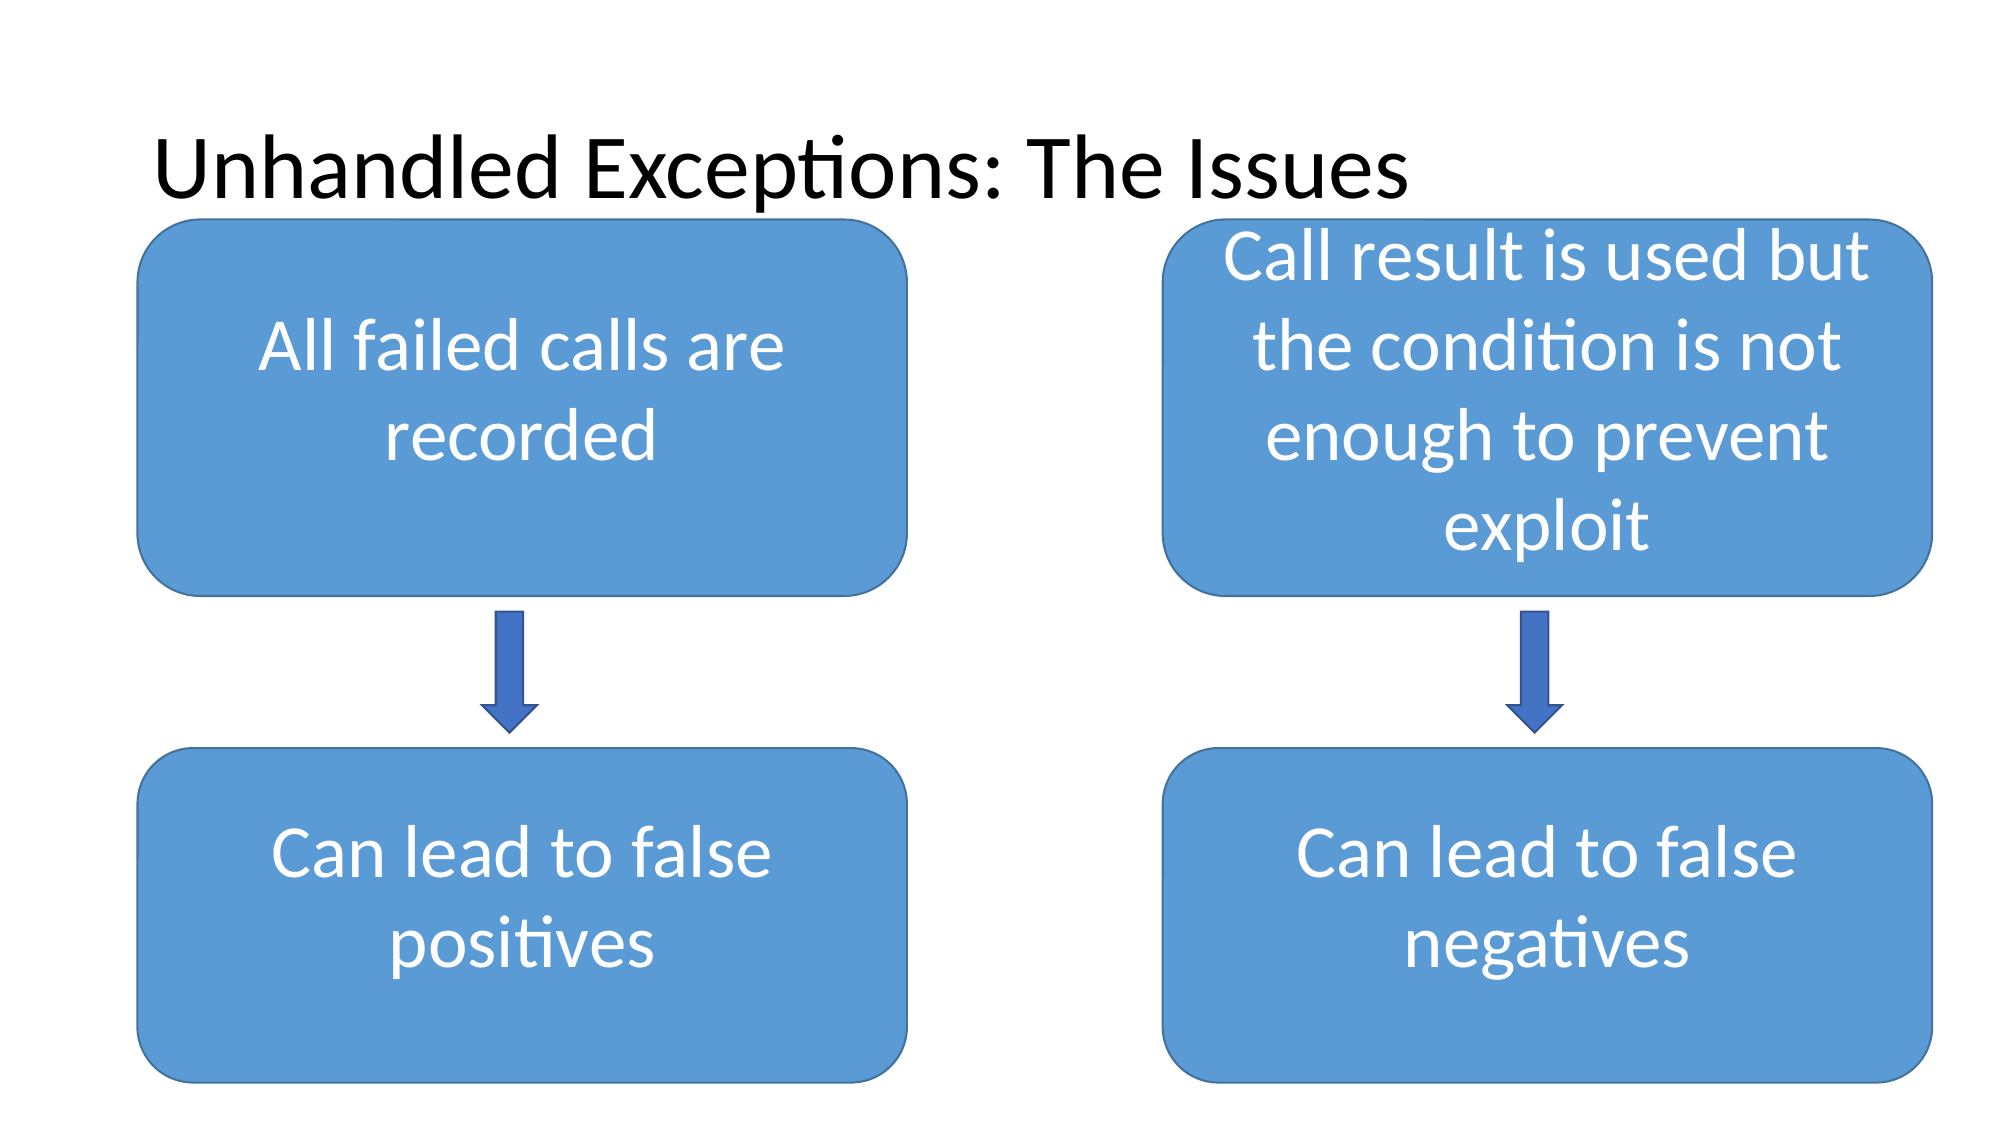

# Unhandled Exceptions: The Issues
All failed calls are recorded

Call result is used but the condition is not enough to prevent exploit

Can lead to false positives

Can lead to false negatives